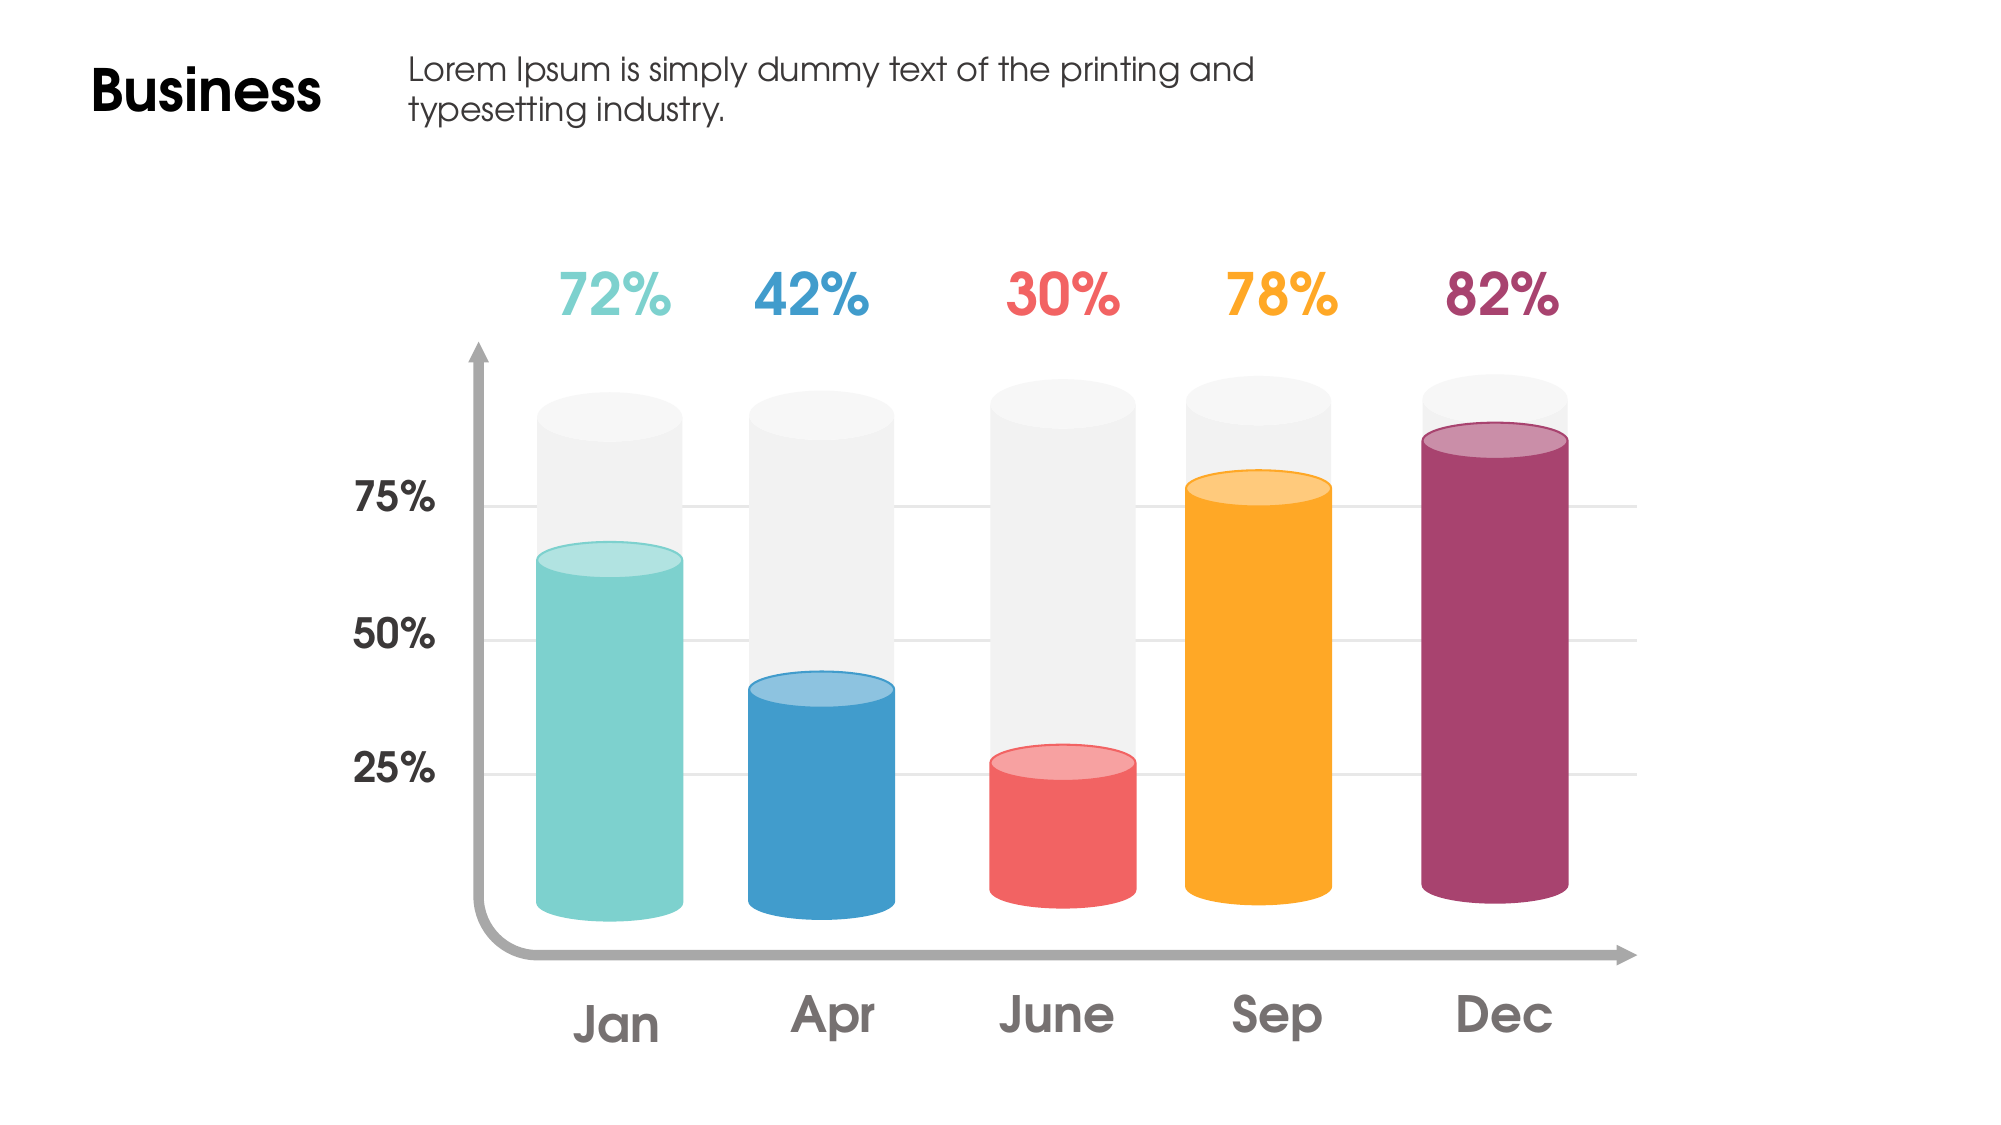

Lorem Ipsum is simply dummy text of the printing and typesetting industry.
Business
72%
42%
30%
78%
82%

75%
50%
25%
Jan
Apr
June
Sep
Dec